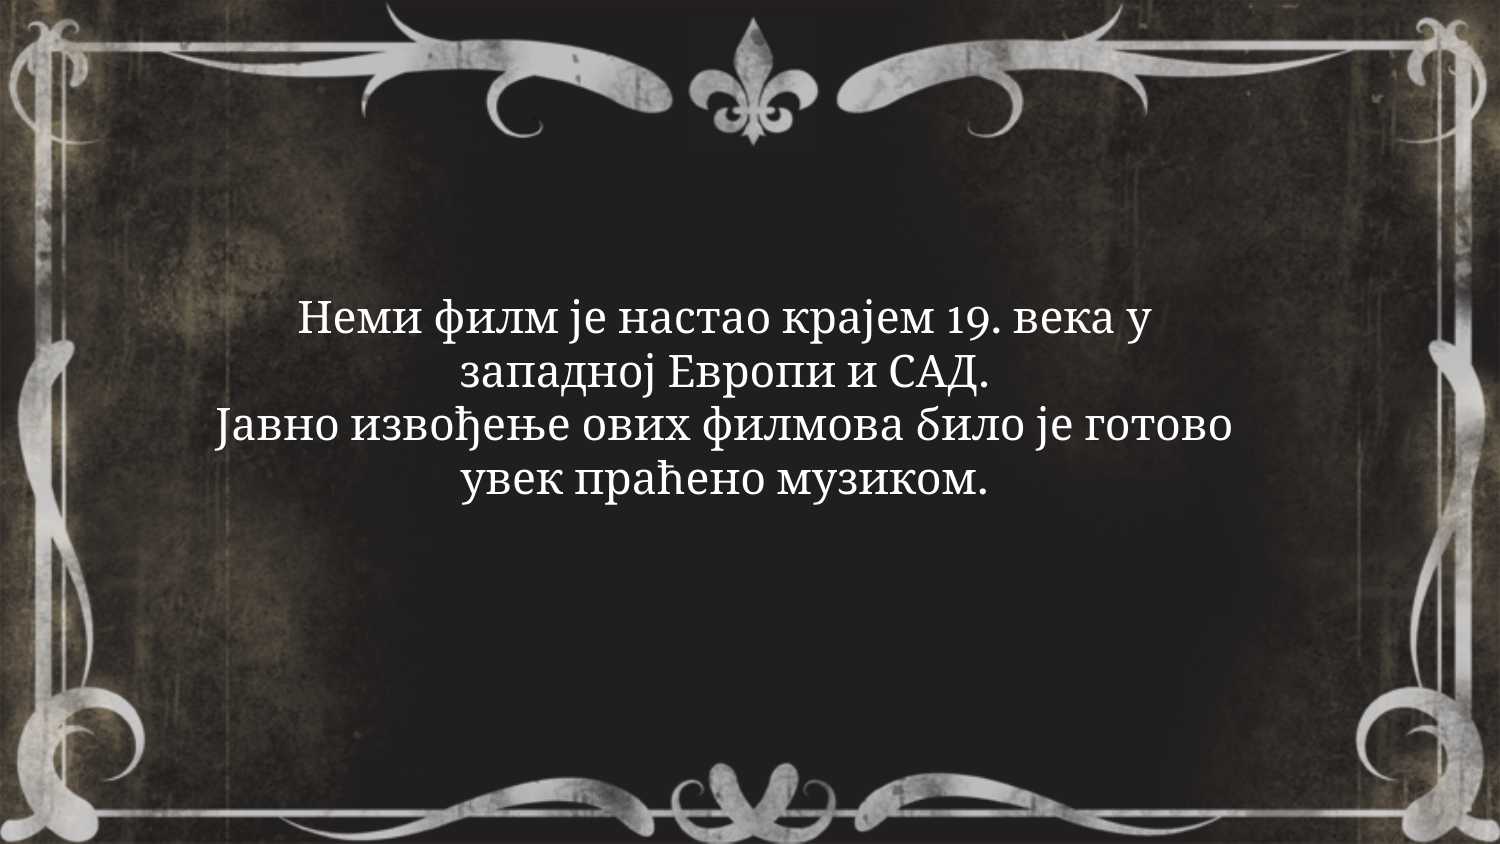

# Неми филм је настао крајем 19. века у западној Европи и САД.
Јавно извођење ових филмова било је готово увек праћено музиком.